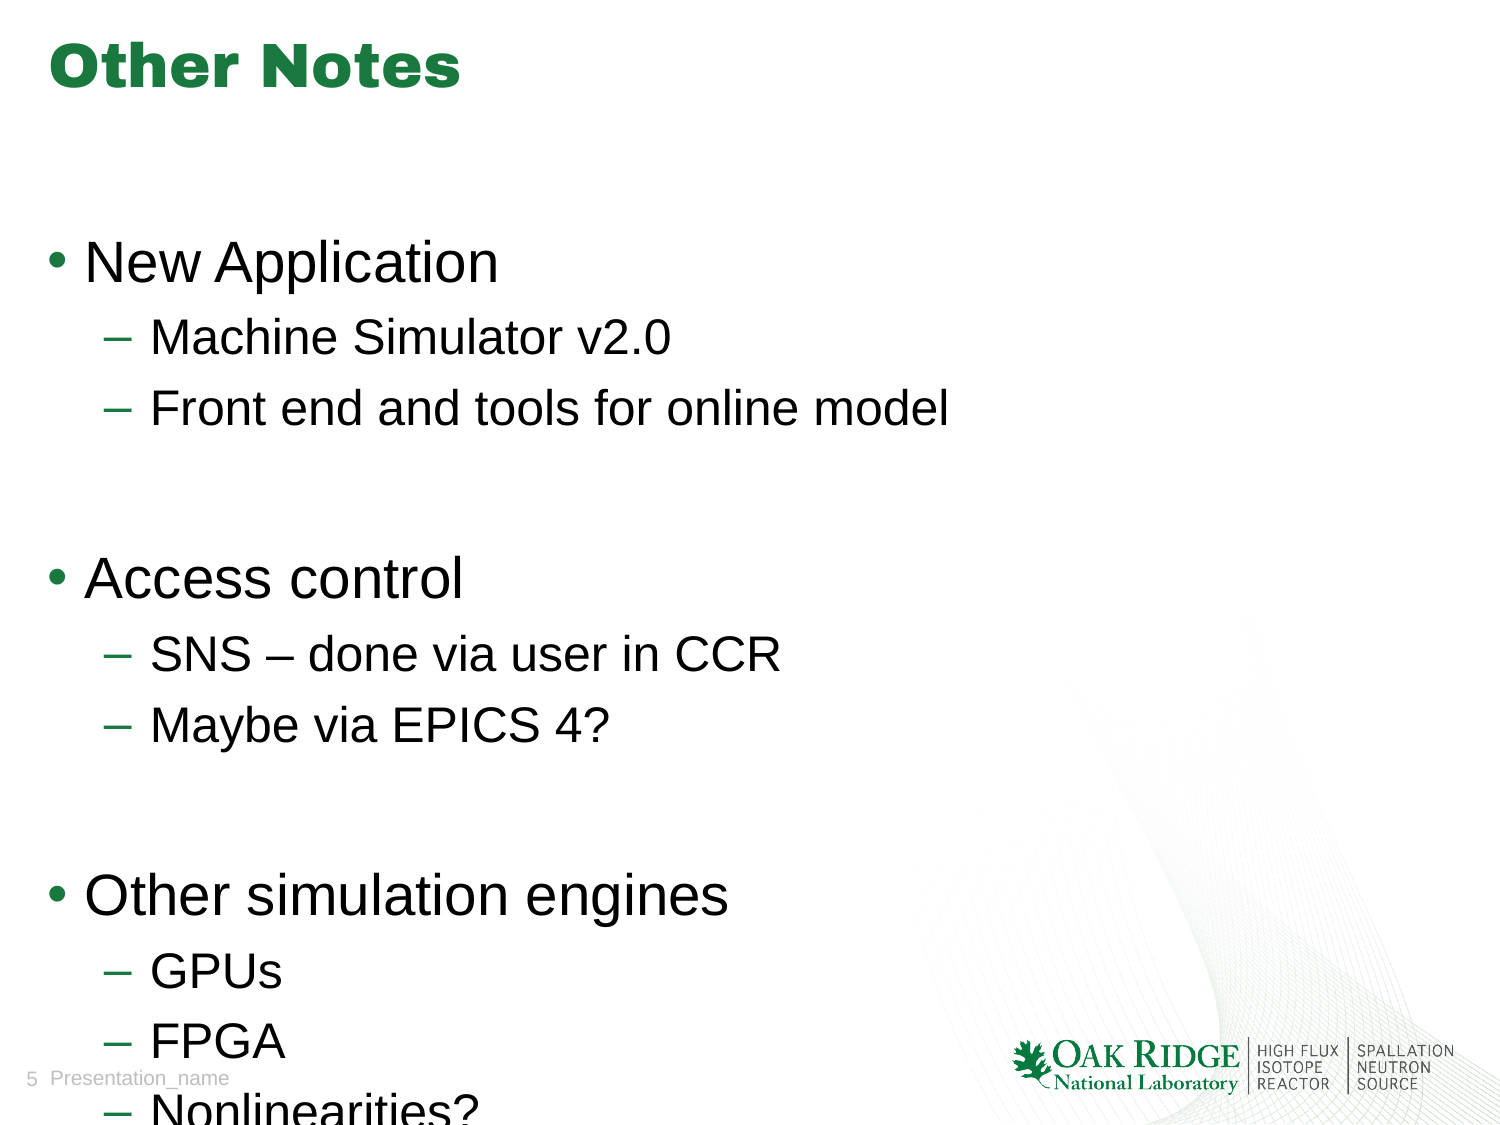

# Other Notes
New Application
Machine Simulator v2.0
Front end and tools for online model

Access control
SNS – done via user in CCR
Maybe via EPICS 4?

Other simulation engines
GPUs
FPGA
Nonlinearities?